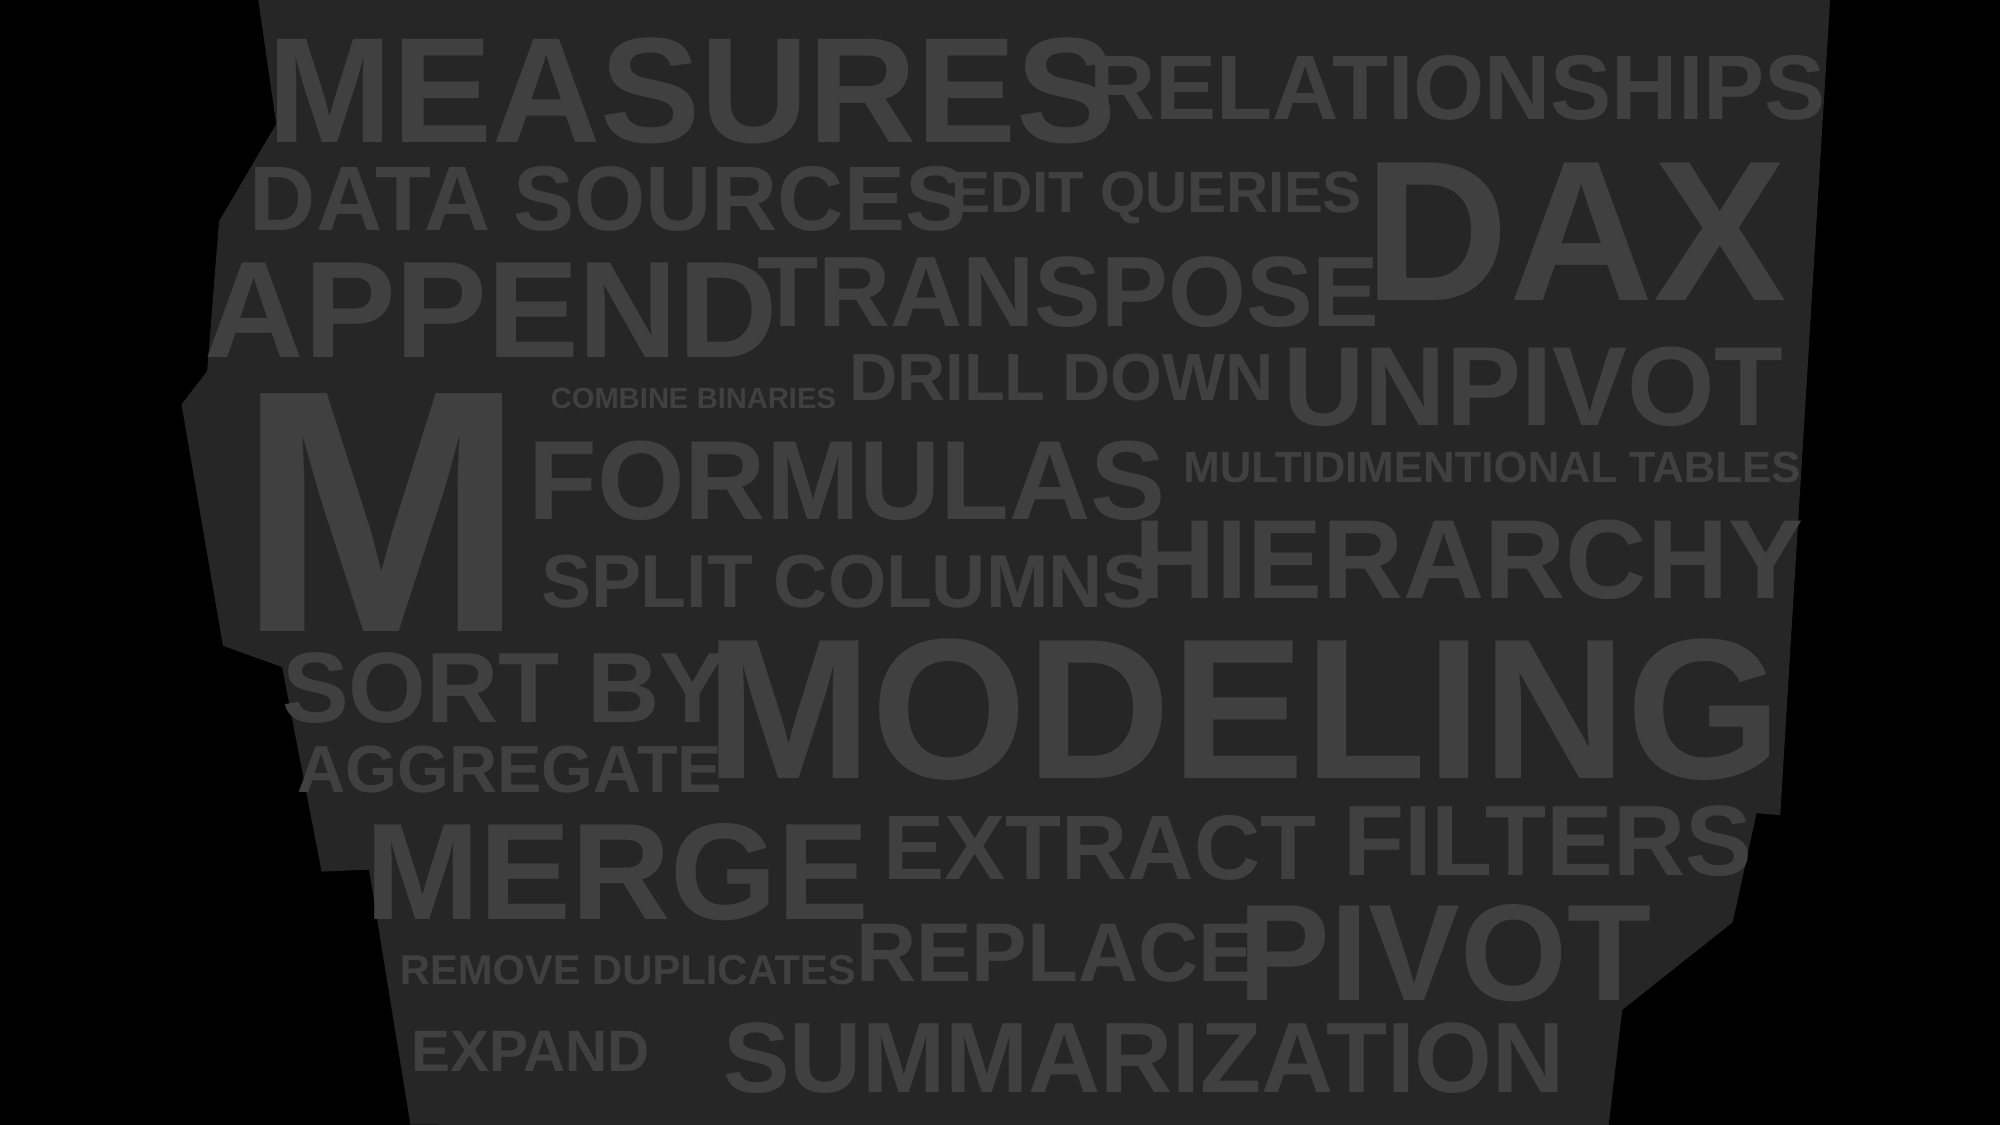

MEASURES
RELATIONSHIPS
DAX
DATA SOURCES
EDIT QUERIES
APPEND
TRANSPOSE
M
UNPIVOT
DRILL DOWN
COMBINE BINARIES
FORMULAS
MULTIDIMENTIONAL TABLES
HIERARCHY
SPLIT COLUMNS
MODELING
SORT BY
AGGREGATE
FILTERS
MERGE
EXTRACT
PIVOT
REPLACE
REMOVE DUPLICATES
SUMMARIZATION
EXPAND